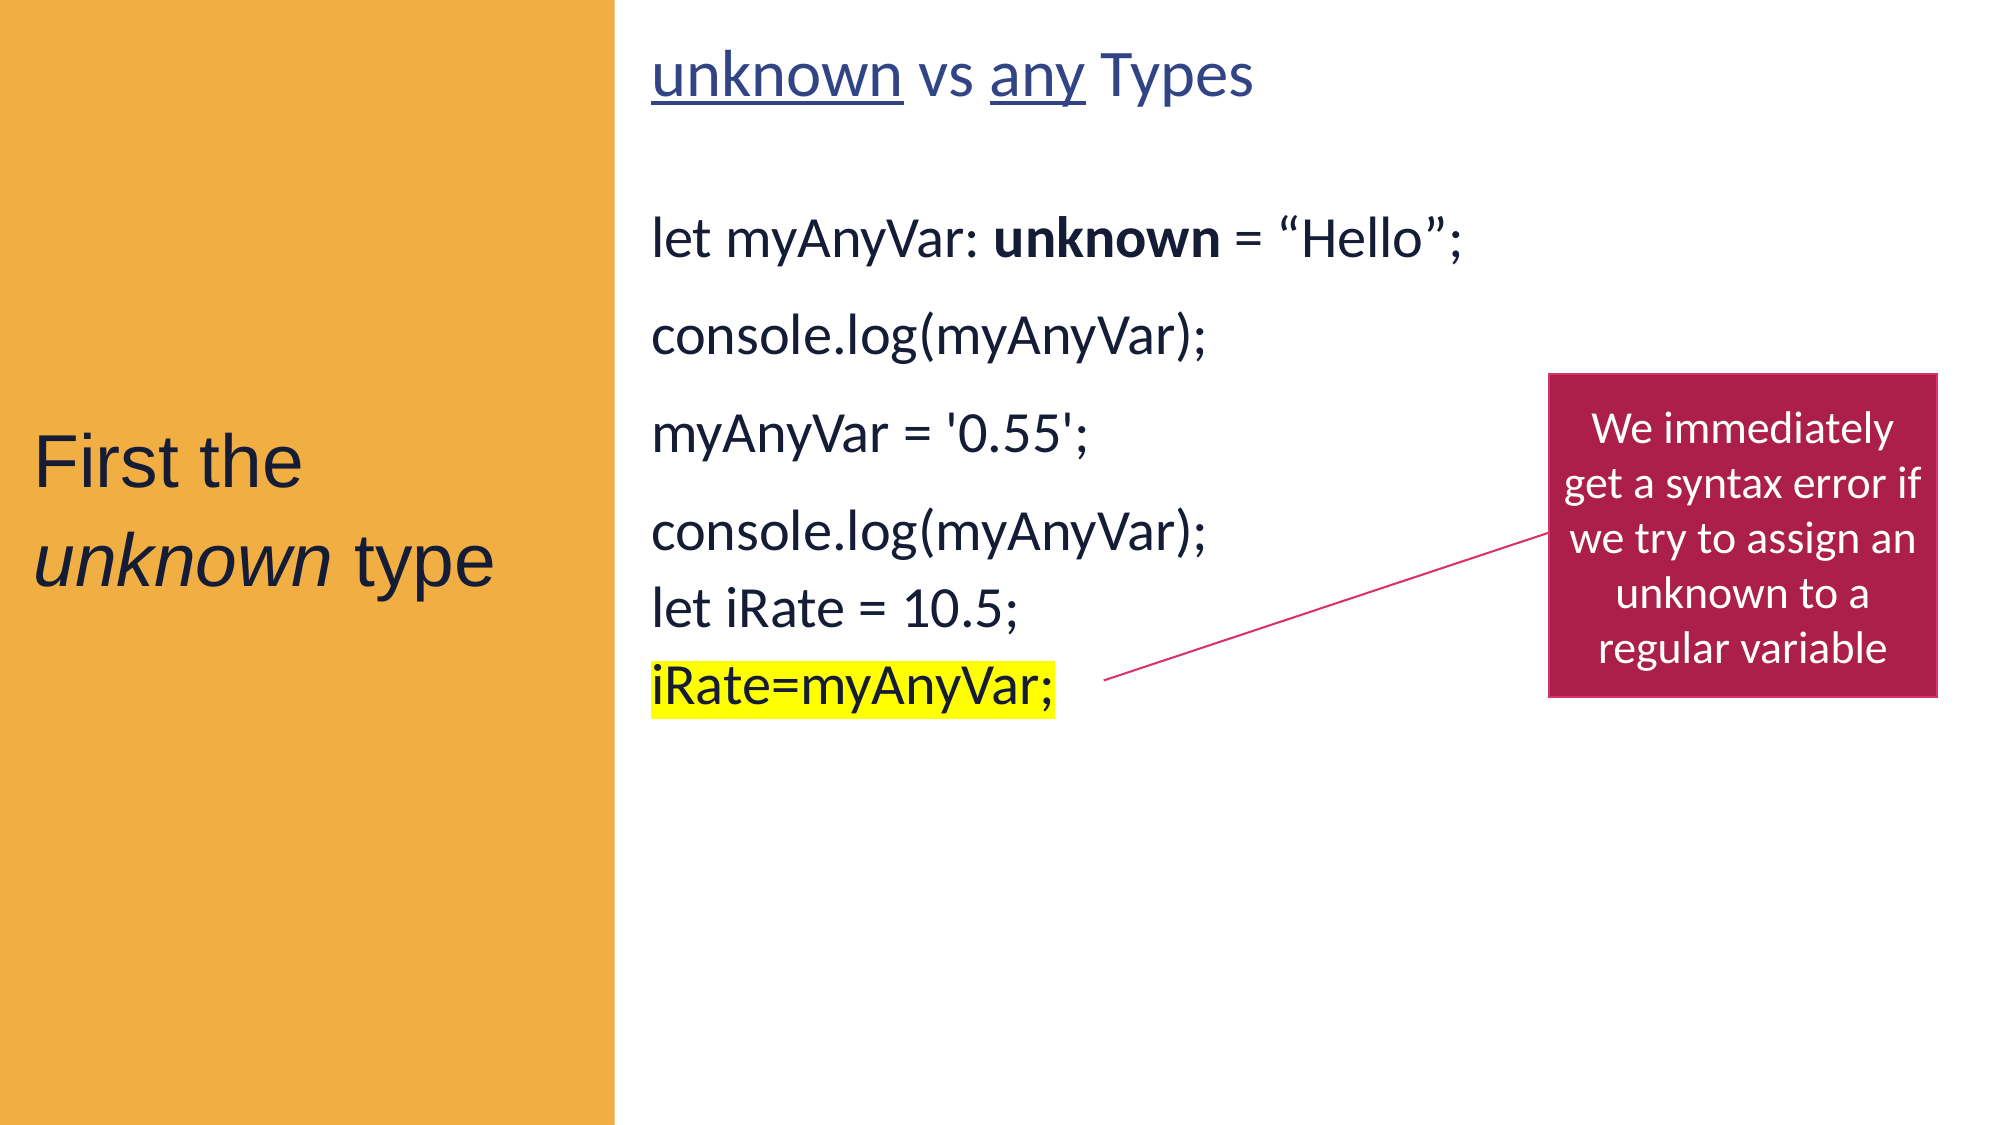

unknown vs any Types
let myAnyVar: unknown = “Hello”;
console.log(myAnyVar);
myAnyVar = '0.55';
console.log(myAnyVar);
let iRate = 10.5;
iRate=myAnyVar;
First the unknown type

We immediately get a syntax error if we try to assign an unknown to a regular variable